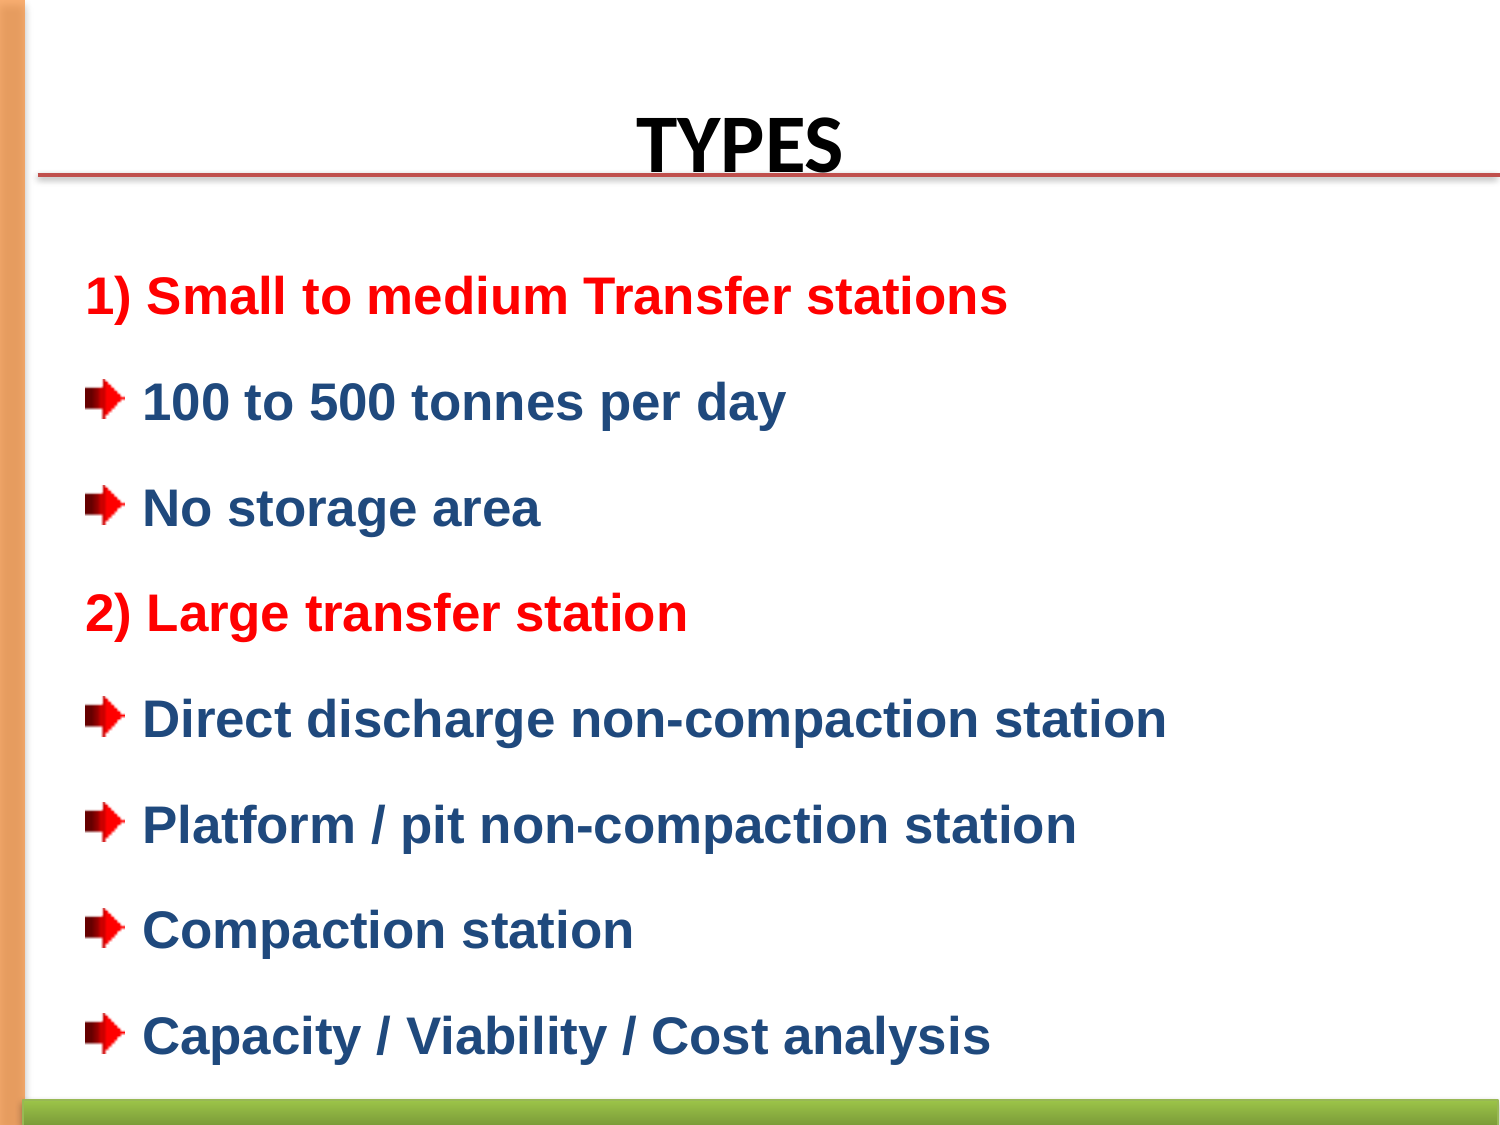

# TYPES
1) Small to medium Transfer stations
100 to 500 tonnes per day
No storage area
2) Large transfer station
Direct discharge non-compaction station
Platform / pit non-compaction station
Compaction station
Capacity / Viability / Cost analysis